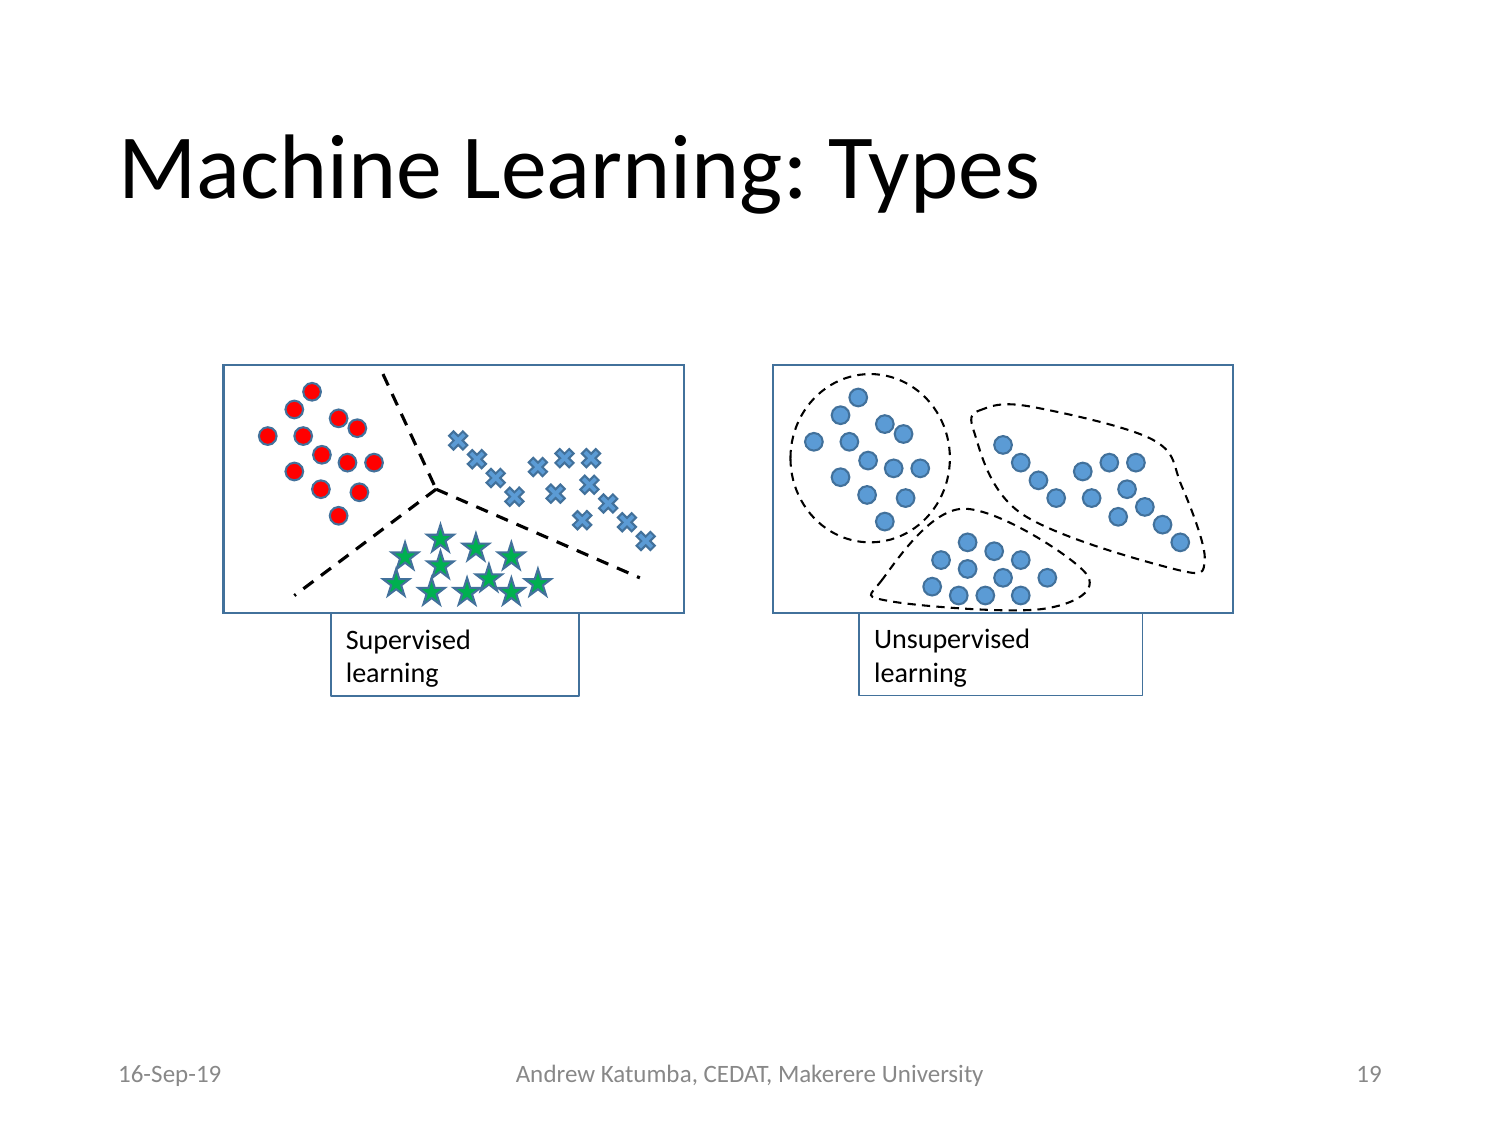

# Machine Learning: Types

Unsupervised learning
Supervised learning
16-Sep-19
Andrew Katumba, CEDAT, Makerere University
19